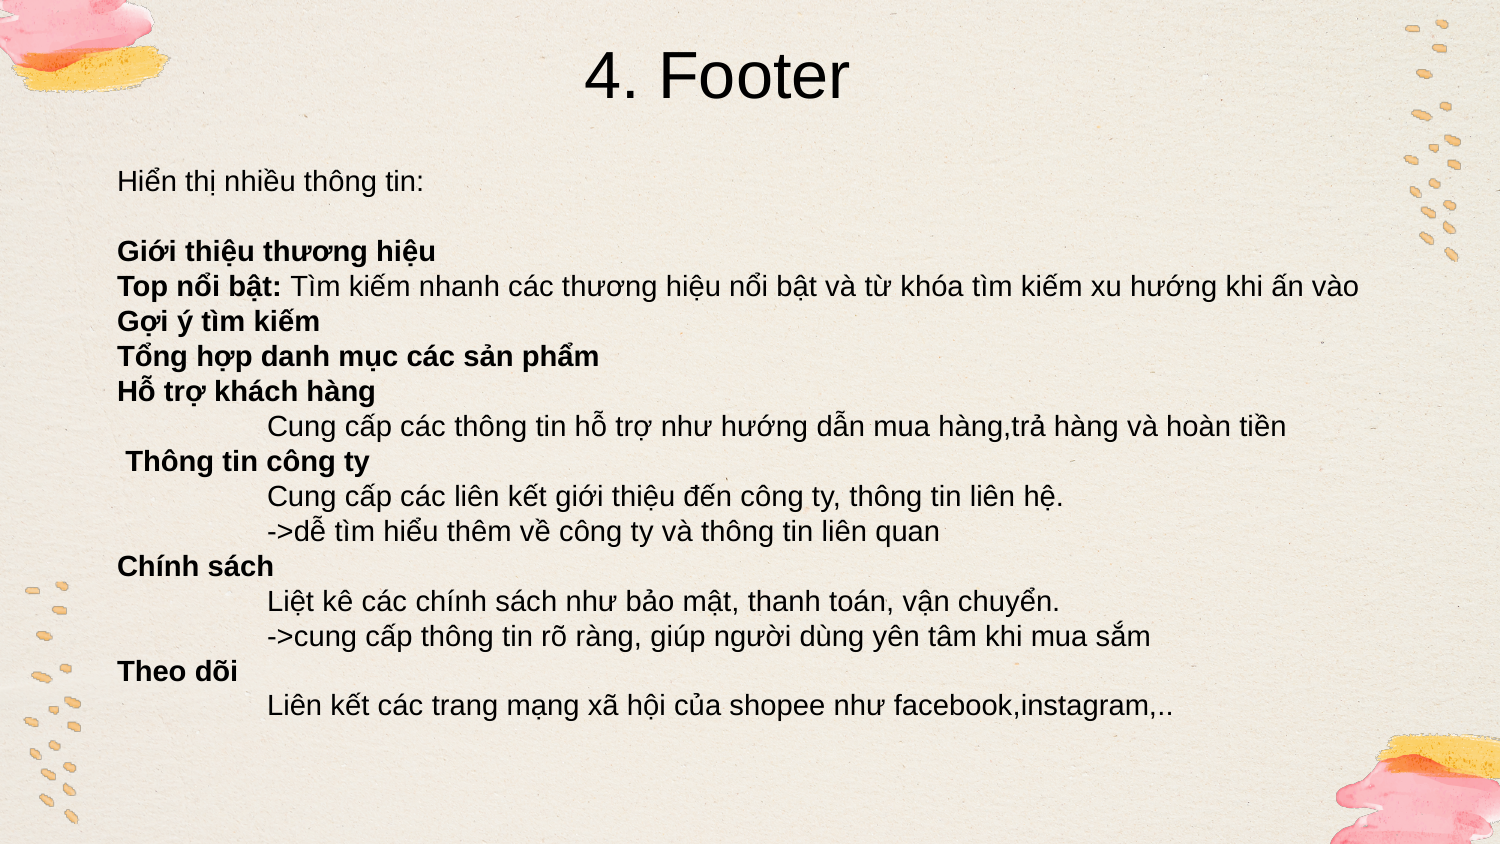

4. Footer
Hiển thị nhiều thông tin:

Giới thiệu thương hiệu
Top nổi bật: Tìm kiếm nhanh các thương hiệu nổi bật và từ khóa tìm kiếm xu hướng khi ấn vào
Gợi ý tìm kiếm
Tổng hợp danh mục các sản phẩm
Hỗ trợ khách hàng
	Cung cấp các thông tin hỗ trợ như hướng dẫn mua hàng,trả hàng và hoàn tiền
 Thông tin công ty
	Cung cấp các liên kết giới thiệu đến công ty, thông tin liên hệ.
	->dễ tìm hiểu thêm về công ty và thông tin liên quan
Chính sách
	Liệt kê các chính sách như bảo mật, thanh toán, vận chuyển.
	->cung cấp thông tin rõ ràng, giúp người dùng yên tâm khi mua sắm
Theo dõi
	Liên kết các trang mạng xã hội của shopee như facebook,instagram,..